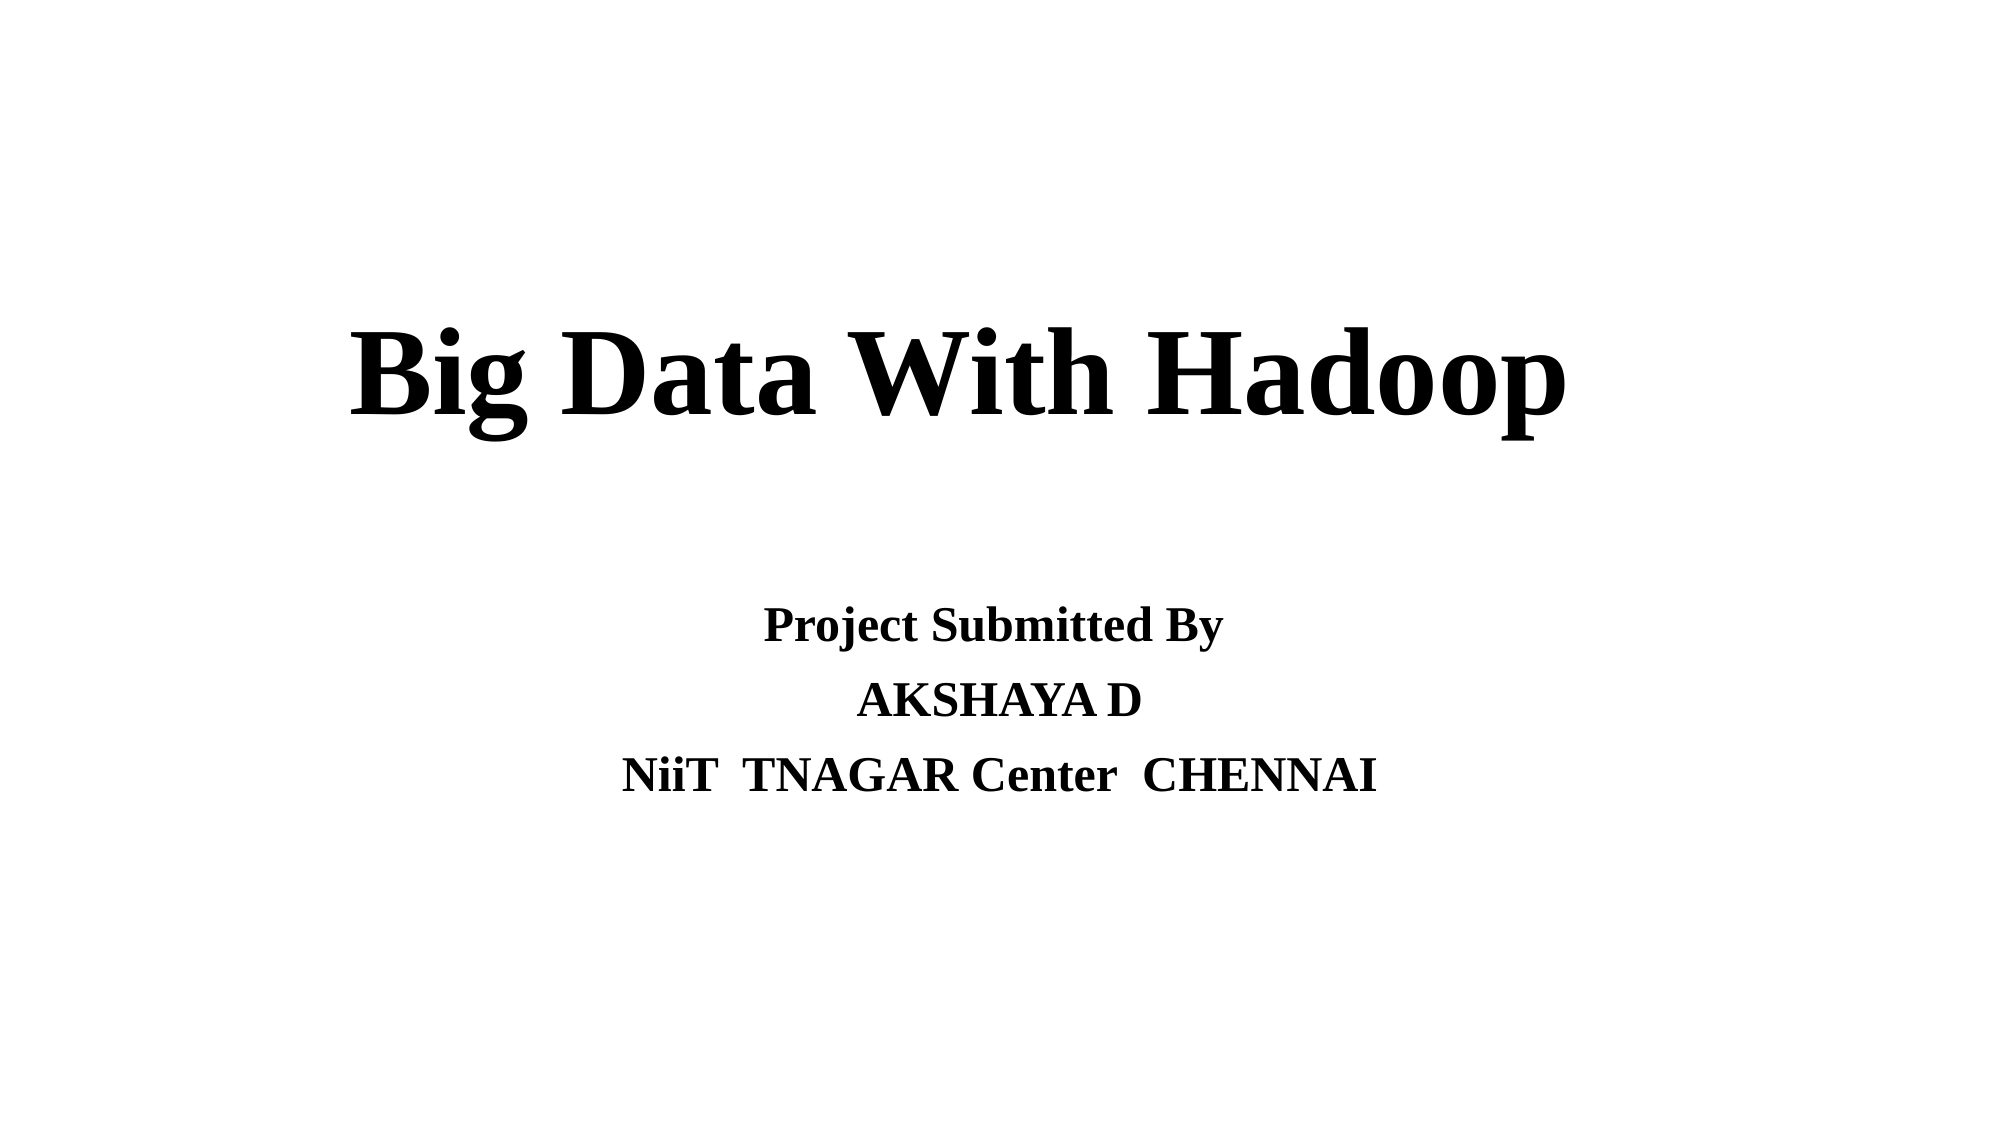

# Big Data With Hadoop
Project Submitted By
AKSHAYA D
NiiT  TNAGAR Center  CHENNAI